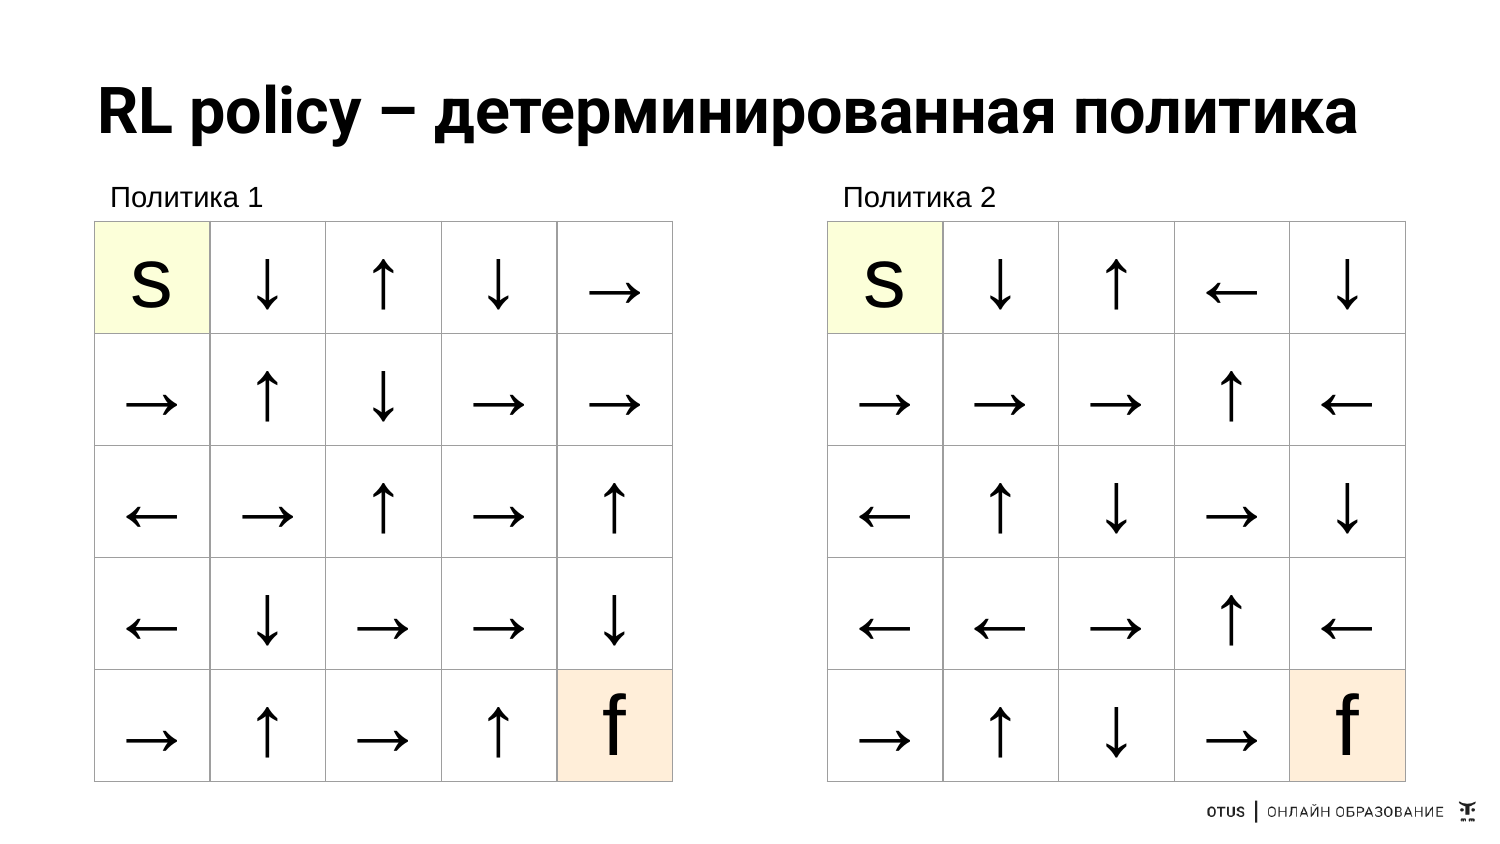

# RL policy – детерминированная политика
Политика 2
Политика 1
| s | ↓ | ↑ | ↓ | → |
| --- | --- | --- | --- | --- |
| → | ↑ | ↓ | → | → |
| ← | → | ↑ | → | ↑ |
| ← | ↓ | → | → | ↓ |
| → | ↑ | → | ↑ | f |
| s | ↓ | ↑ | ← | ↓ |
| --- | --- | --- | --- | --- |
| → | → | → | ↑ | ← |
| ← | ↑ | ↓ | → | ↓ |
| ← | ← | → | ↑ | ← |
| → | ↑ | ↓ | → | f |